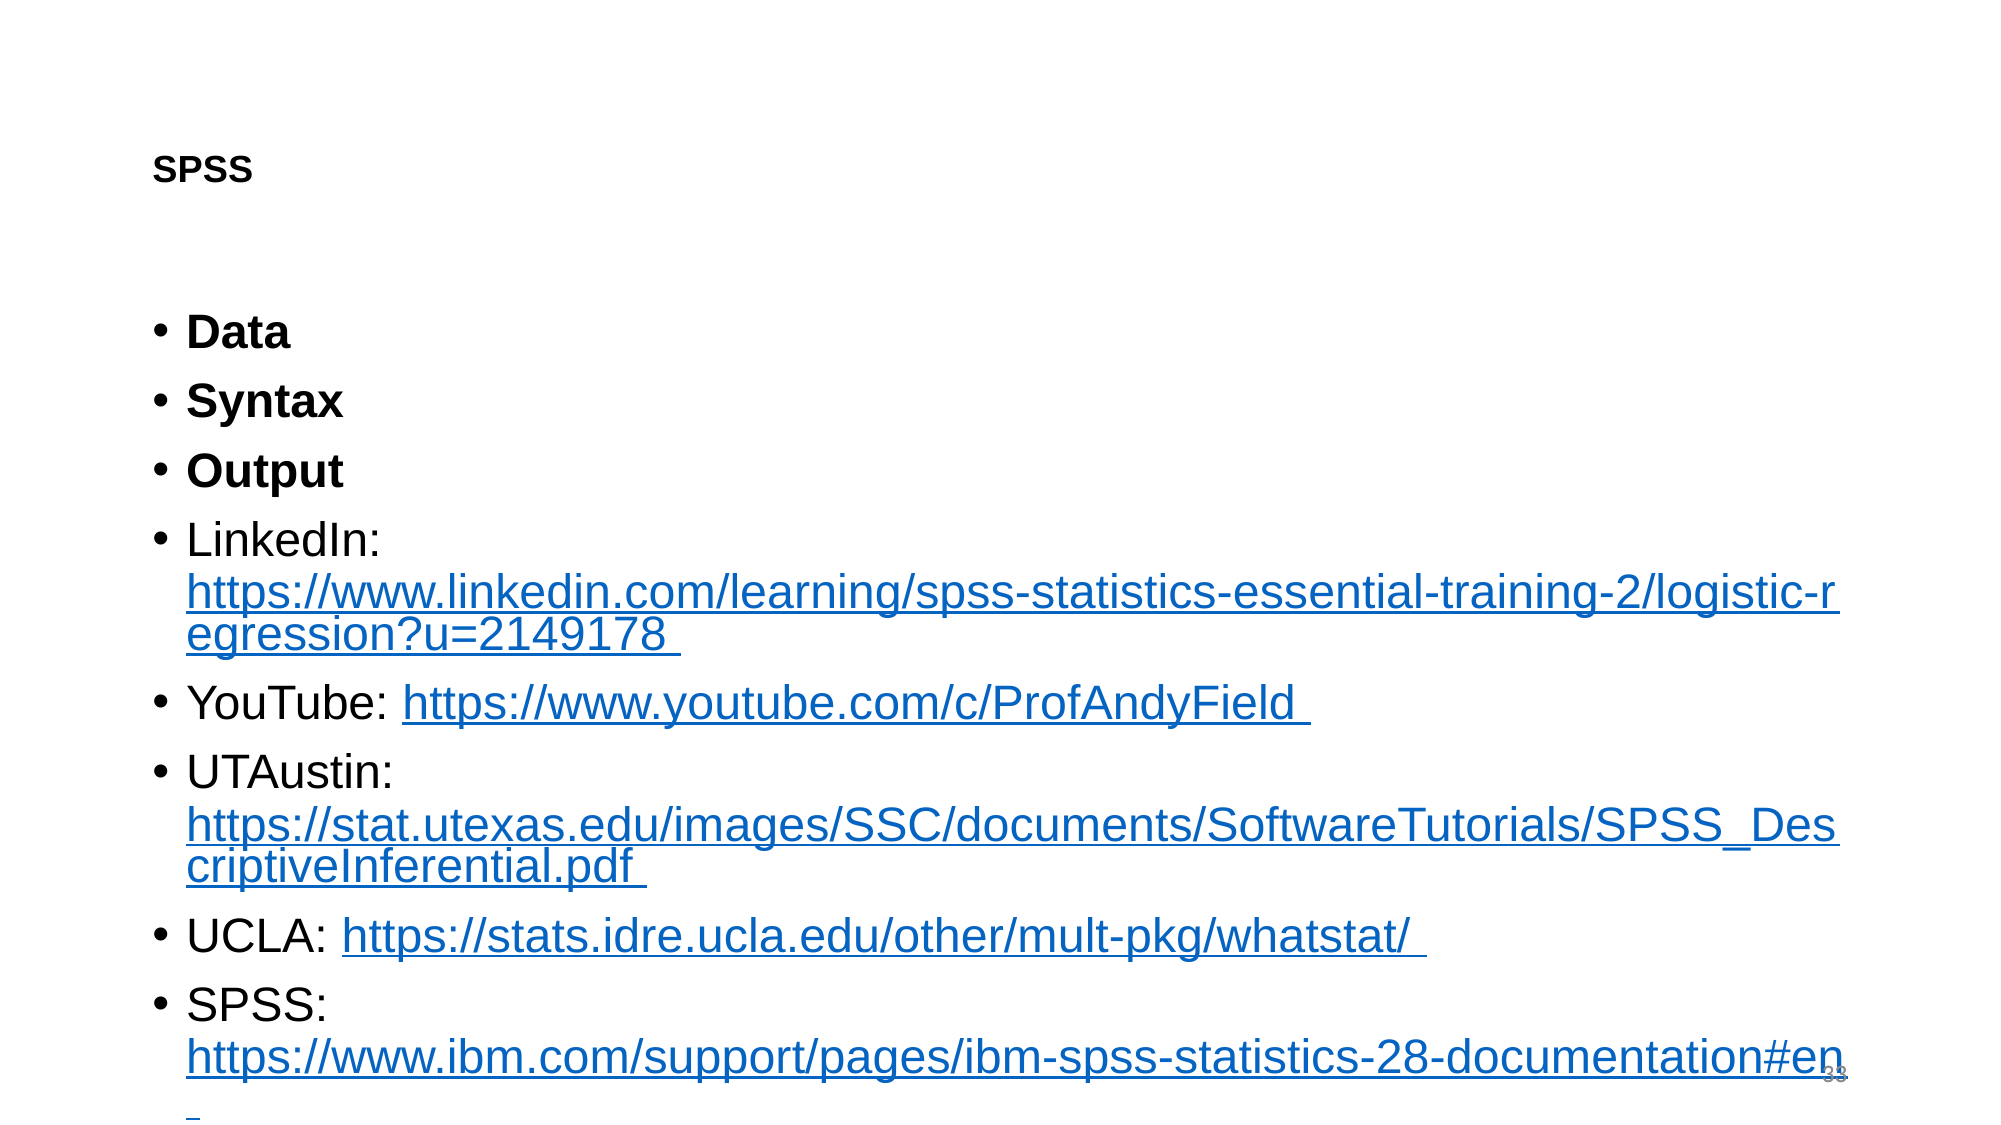

# SPSS

Data
Syntax
Output
LinkedIn: https://www.linkedin.com/learning/spss-statistics-essential-training-2/logistic-regression?u=2149178
YouTube: https://www.youtube.com/c/ProfAndyField
UTAustin: https://stat.utexas.edu/images/SSC/documents/SoftwareTutorials/SPSS_DescriptiveInferential.pdf
UCLA: https://stats.idre.ucla.edu/other/mult-pkg/whatstat/
SPSS: https://www.ibm.com/support/pages/ibm-spss-statistics-28-documentation#en

33
33